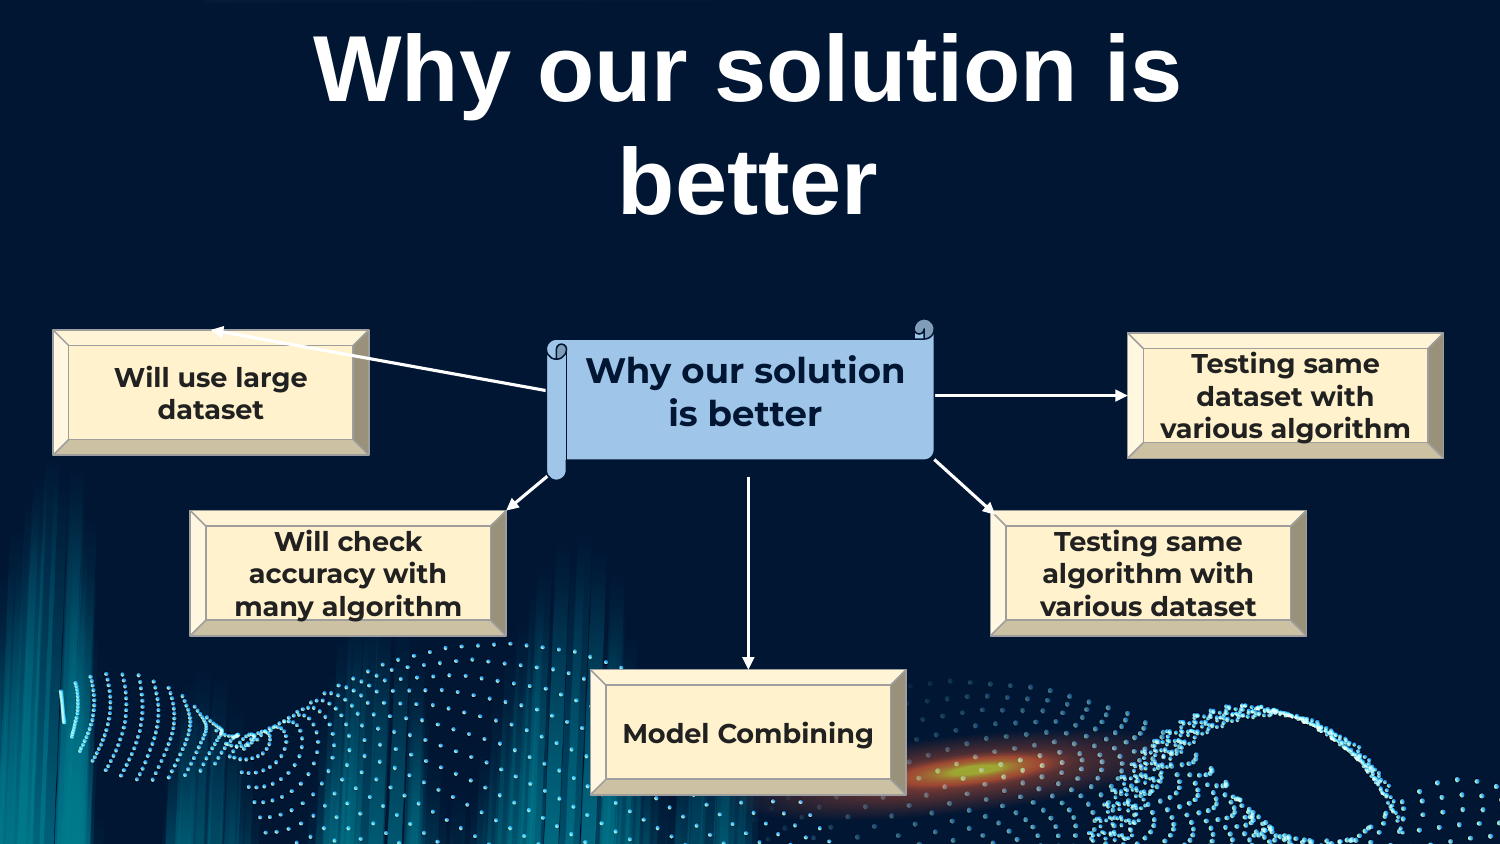

# Why our solution is better
Why our solution is better

Will use large dataset
Testing same dataset with various algorithm
Will check accuracy with many algorithm
Testing same algorithm with various dataset
Model Combining